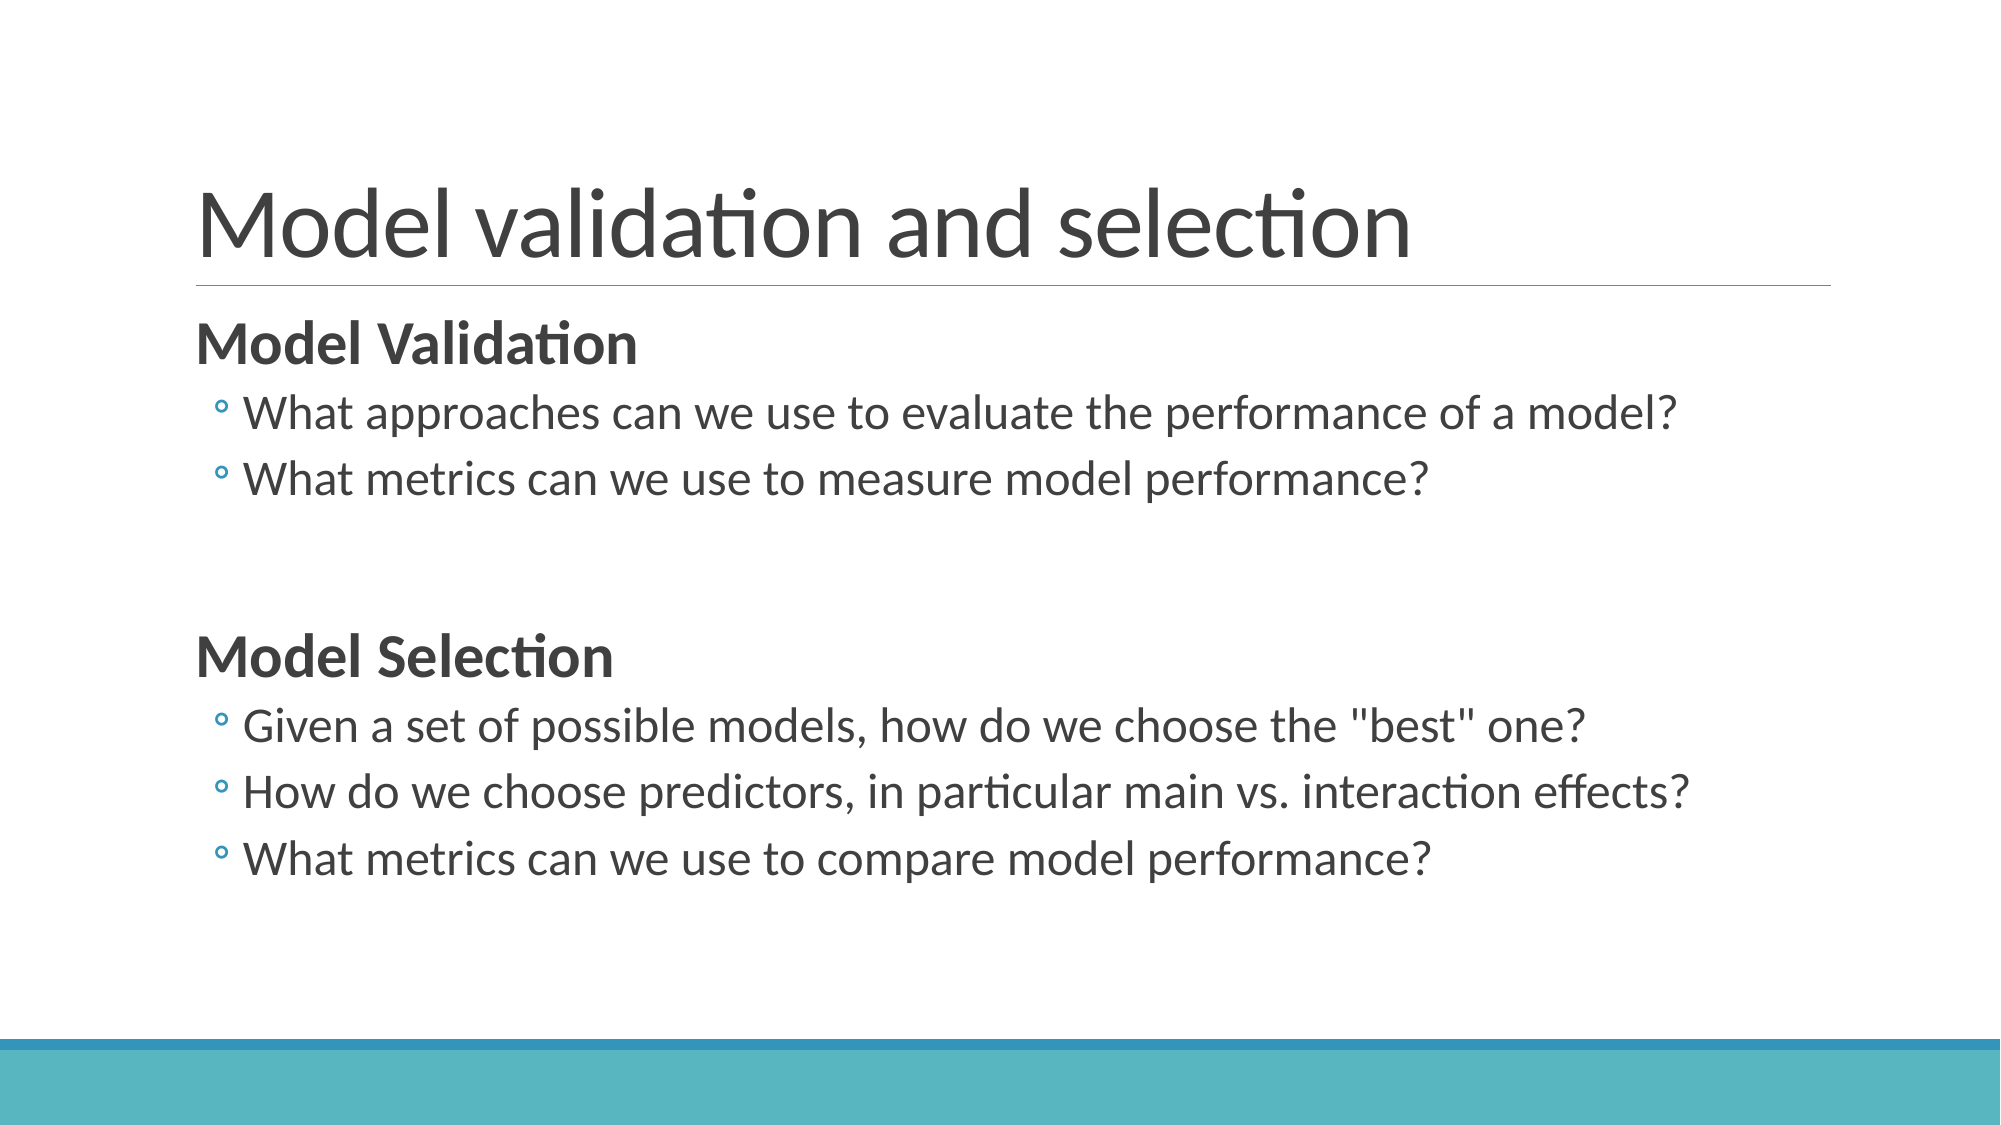

# Model validation and selection
Model Validation
What approaches can we use to evaluate the performance of a model?
What metrics can we use to measure model performance?

Model Selection
Given a set of possible models, how do we choose the "best" one?
How do we choose predictors, in particular main vs. interaction effects?
What metrics can we use to compare model performance?